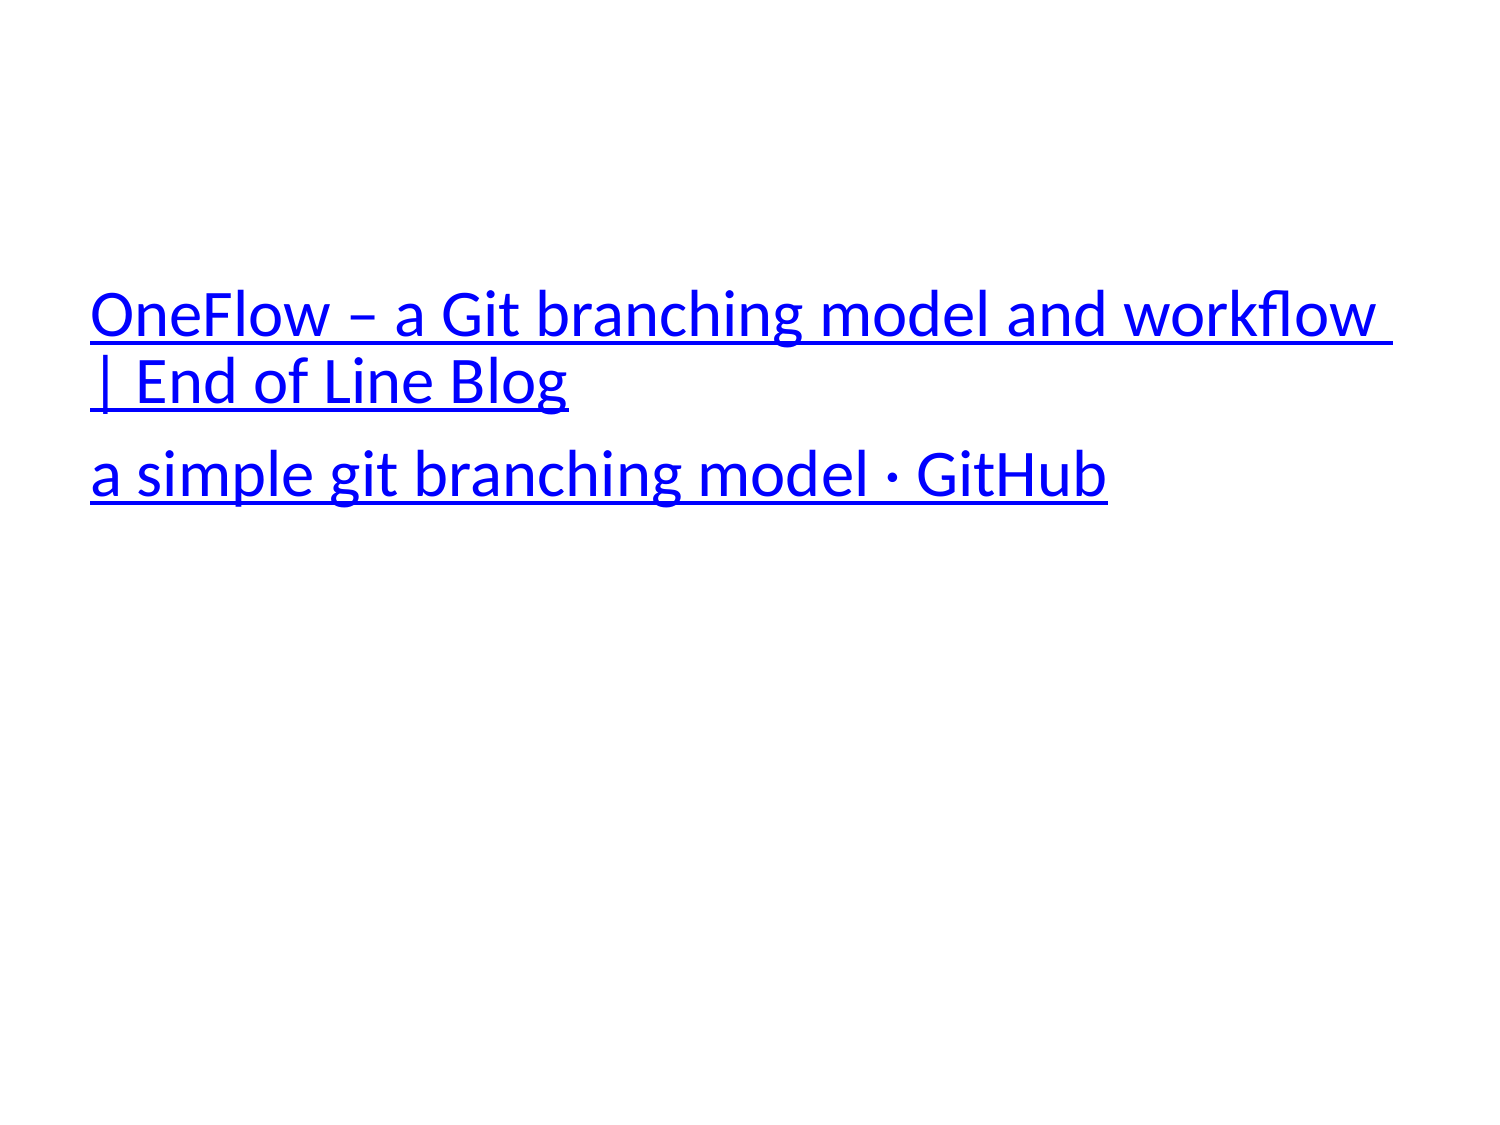

OneFlow – a Git branching model and workflow | End of Line Blog
a simple git branching model · GitHub